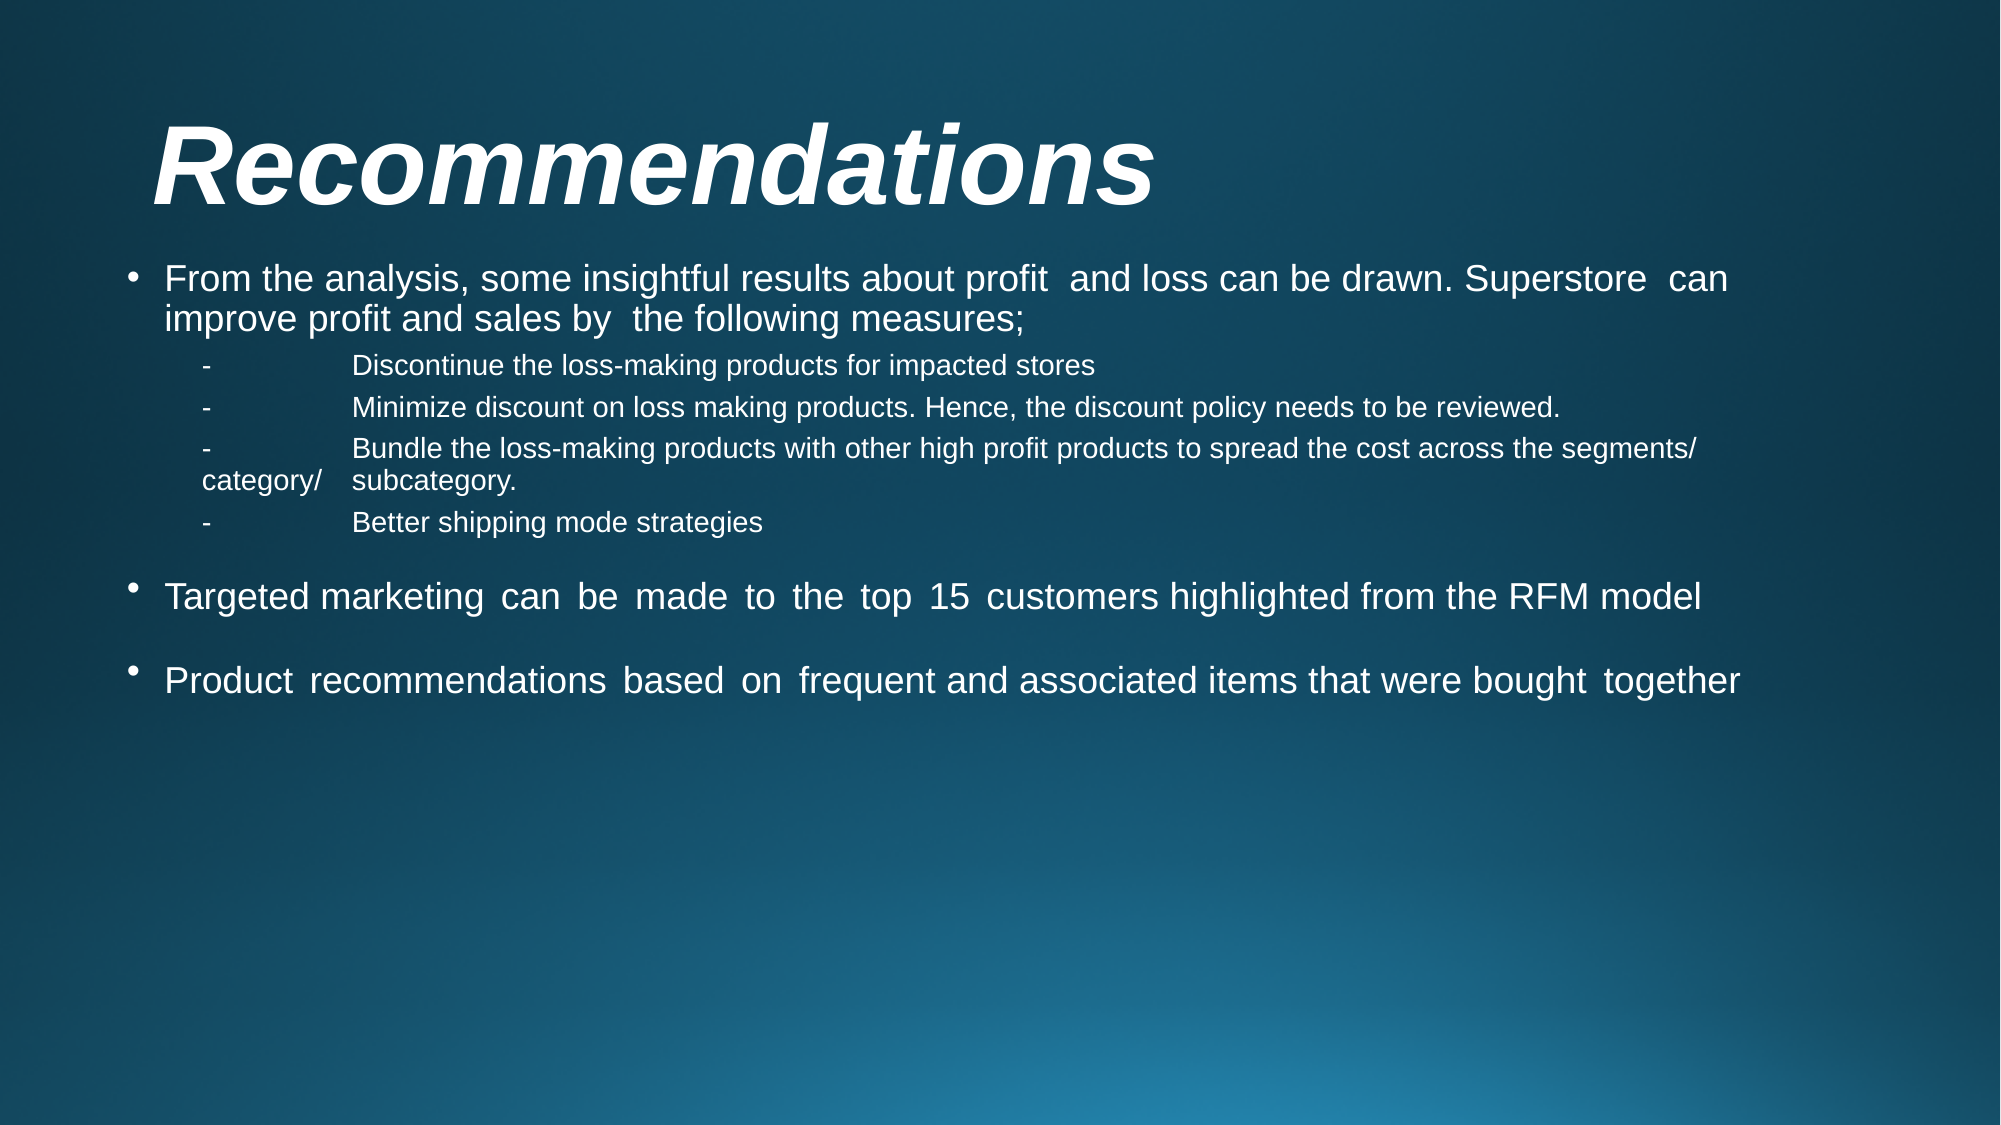

# Recommendations
From the analysis, some insightful results about profit  and loss can be drawn. Superstore  can improve profit and sales by  the following measures;
-	Discontinue the loss-making products for impacted stores
-	Minimize discount on loss making products. Hence, the discount policy needs to be reviewed.
-	Bundle the loss-making products with other high profit products to spread the cost across the segments/ category/ 	subcategory.
-	Better shipping mode strategies
Targeted marketing can be made to the top 15 customers highlighted from the RFM model
Product recommendations based on frequent and associated items that were bought together